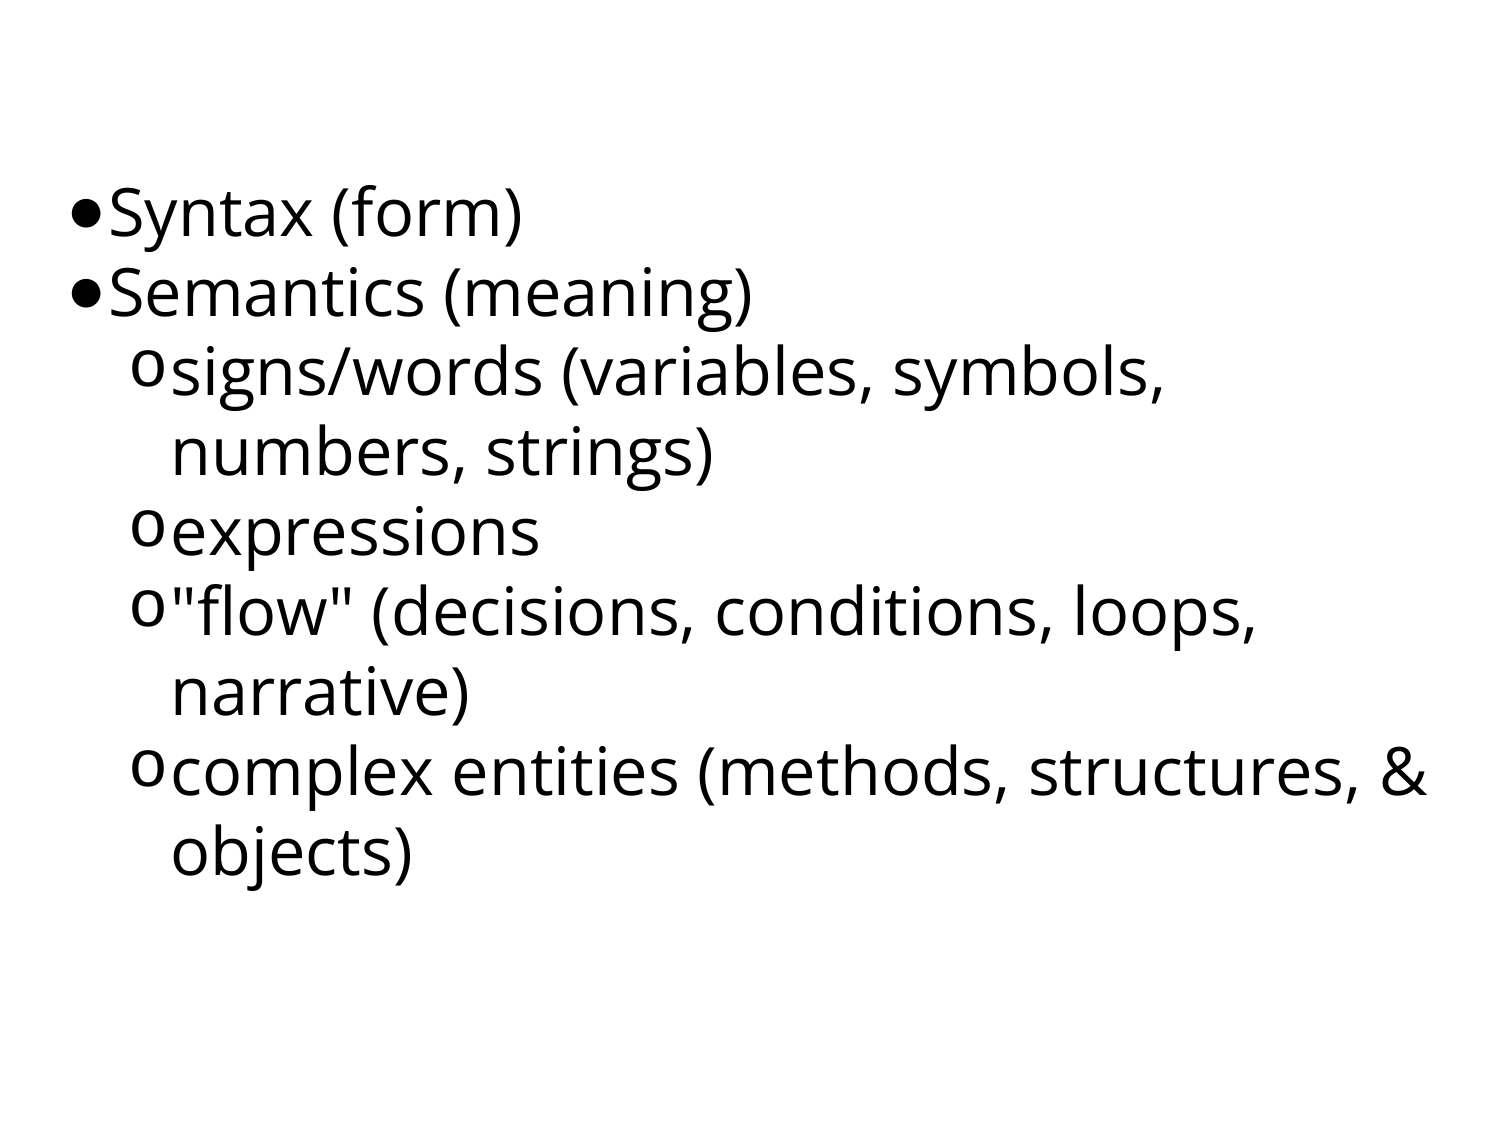

Syntax (form)
Semantics (meaning)
signs/words (variables, symbols, numbers, strings)
expressions
"flow" (decisions, conditions, loops, narrative)
complex entities (methods, structures, & objects)